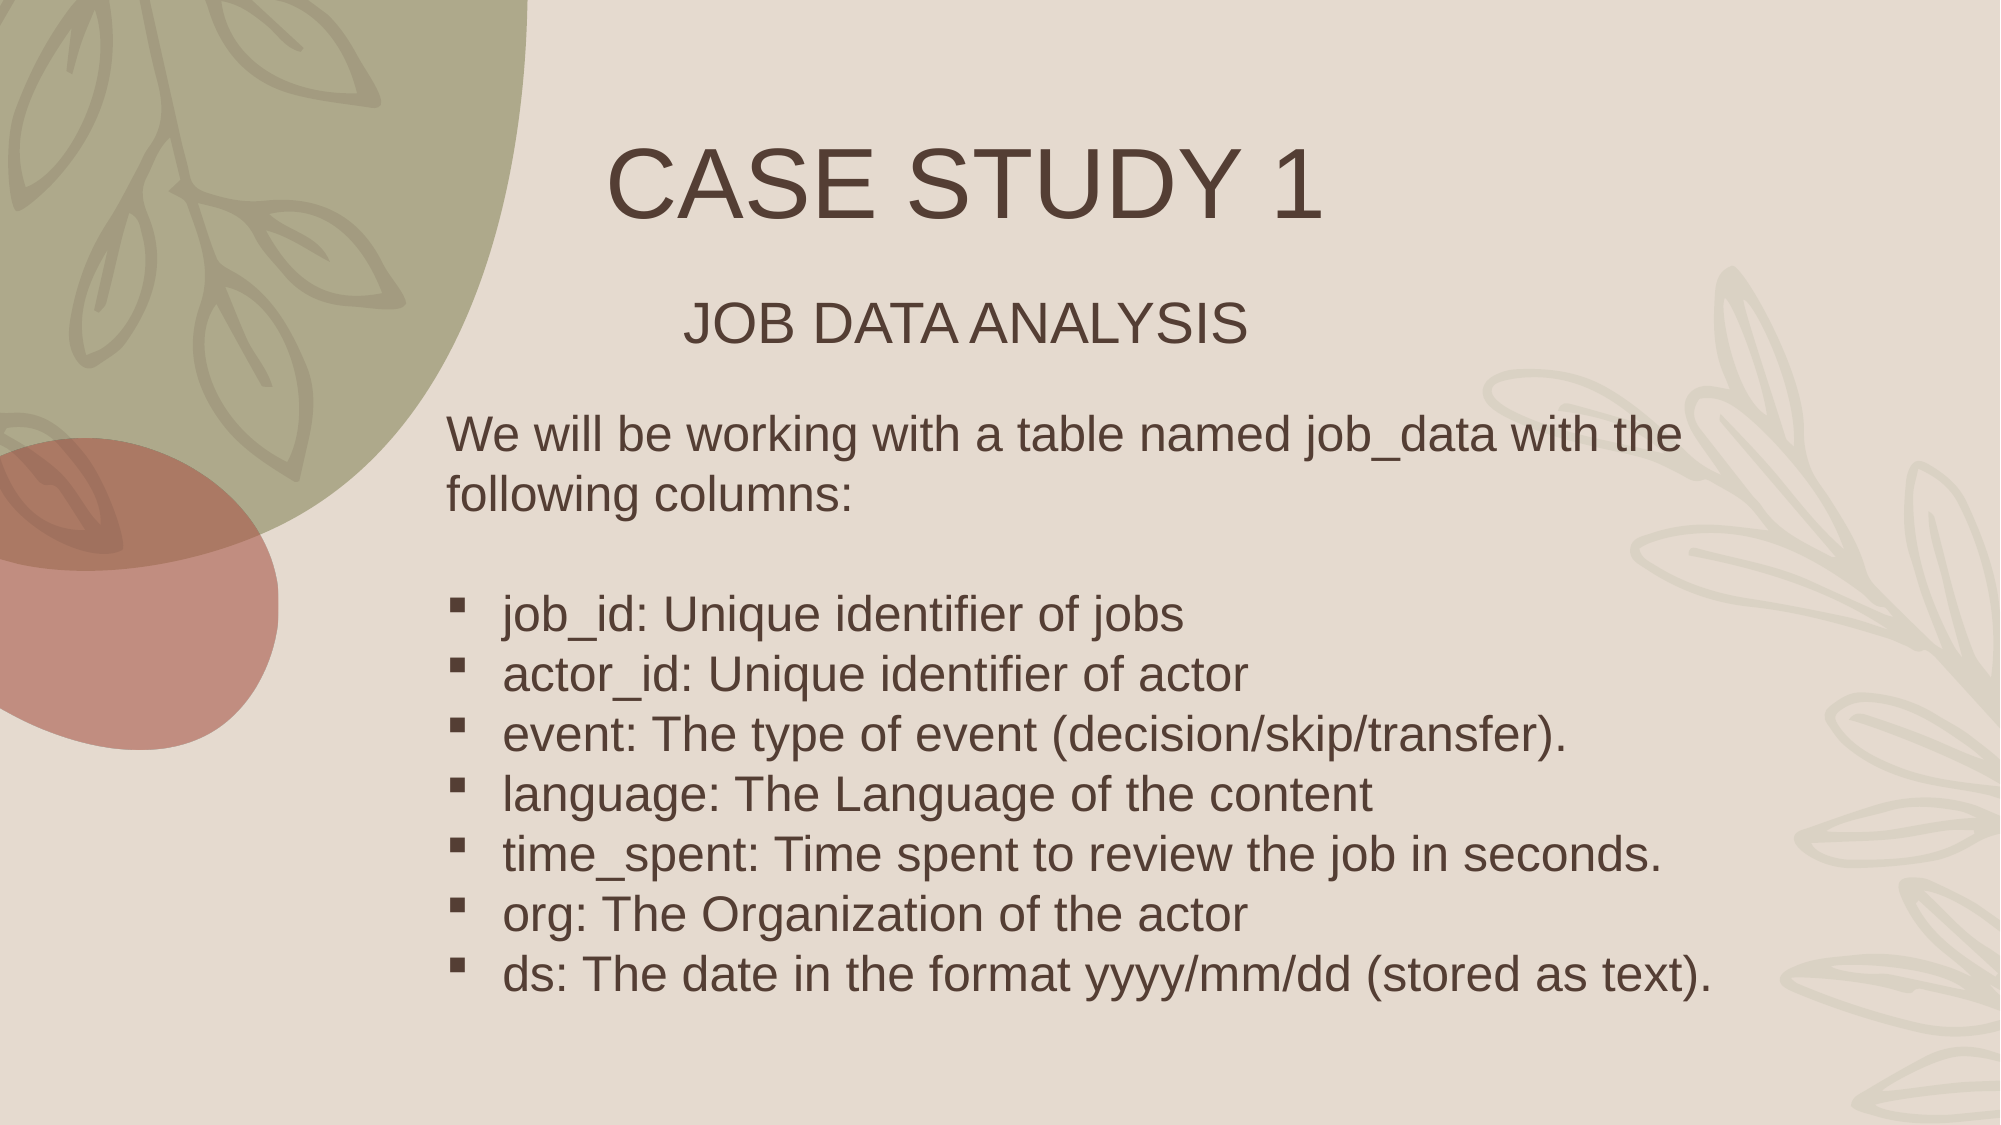

# CASE STUDY 1
JOB DATA ANALYSIS
We will be working with a table named job_data with the following columns:

job_id: Unique identifier of jobs
actor_id: Unique identifier of actor
event: The type of event (decision/skip/transfer).
language: The Language of the content
time_spent: Time spent to review the job in seconds.
org: The Organization of the actor
ds: The date in the format yyyy/mm/dd (stored as text).